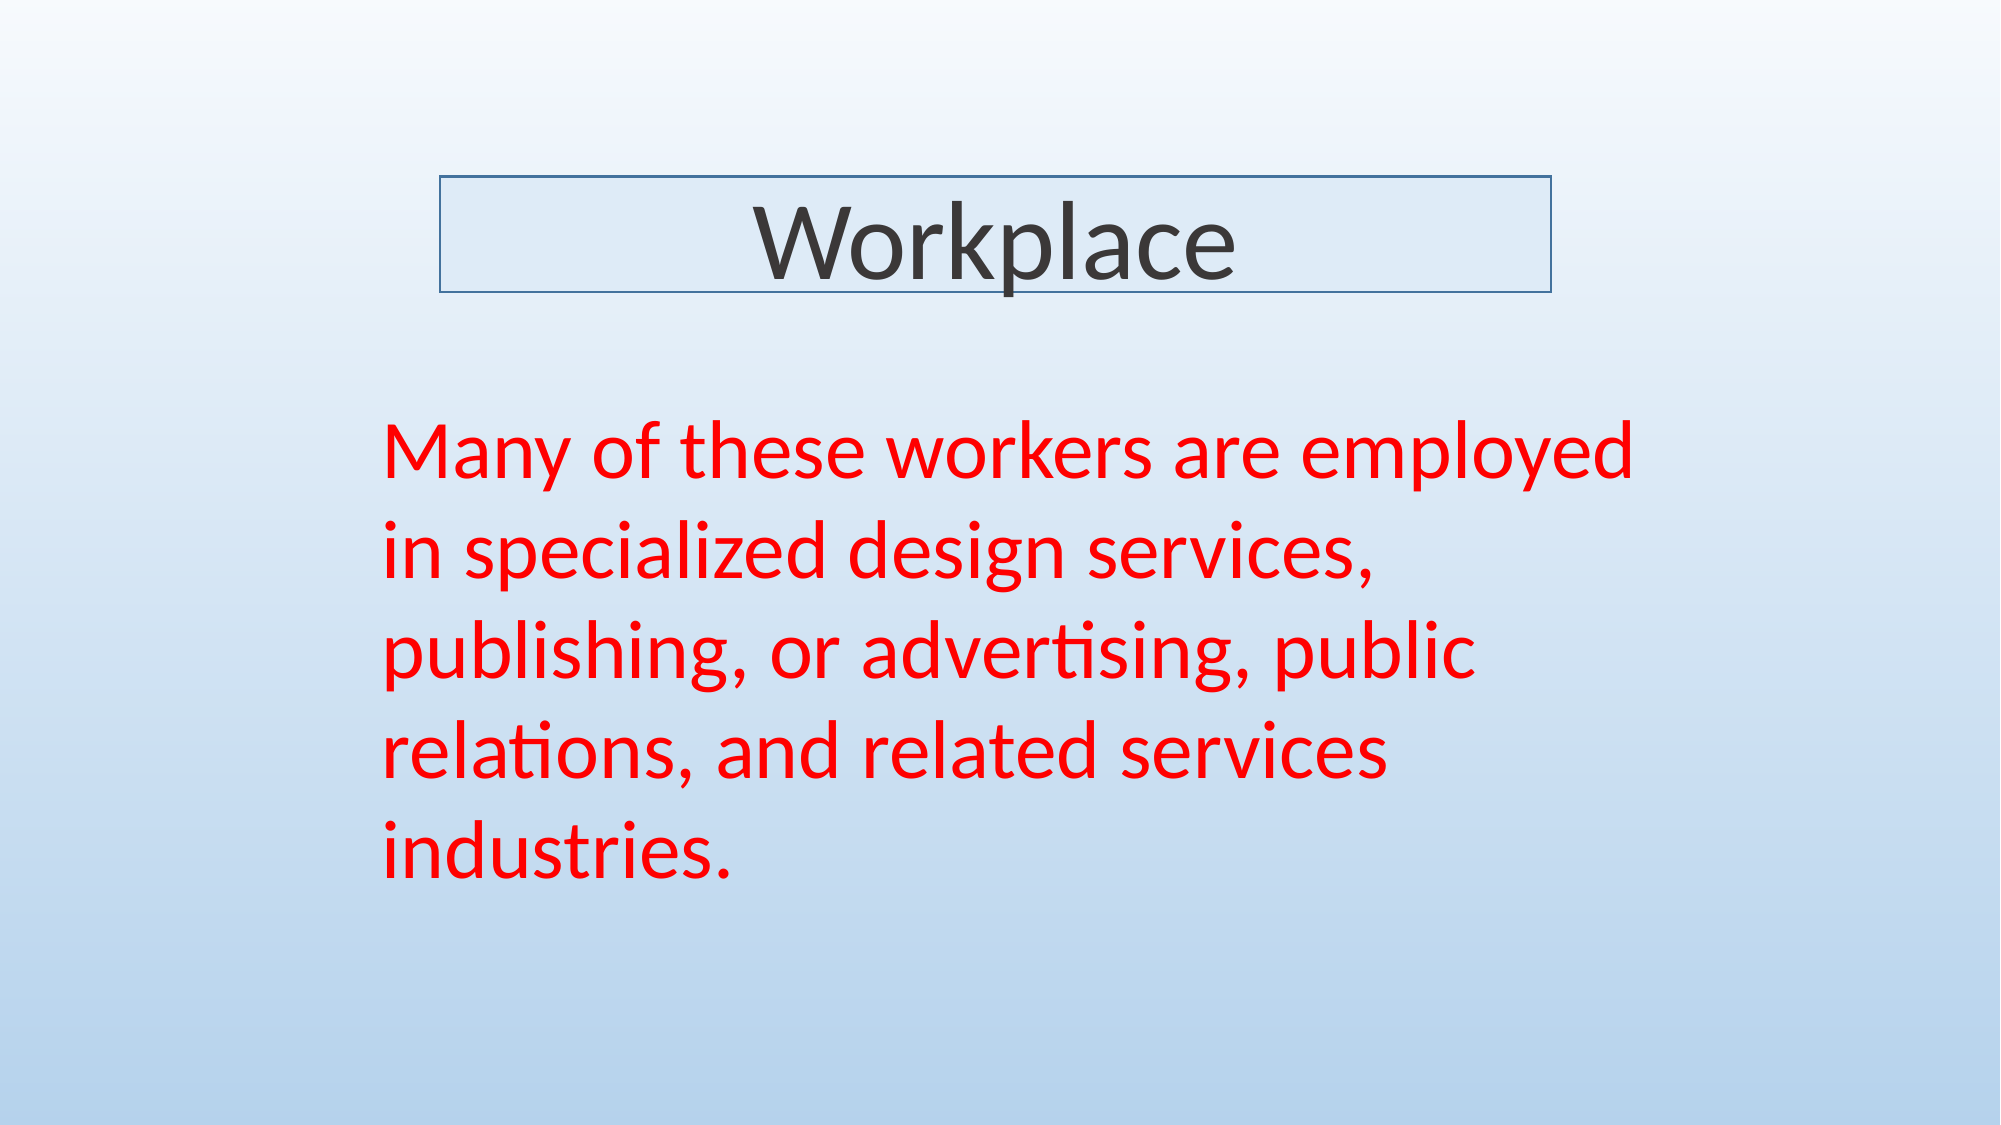

Workplace
Many of these workers are employed in specialized design services, publishing, or advertising, public relations, and related services industries.